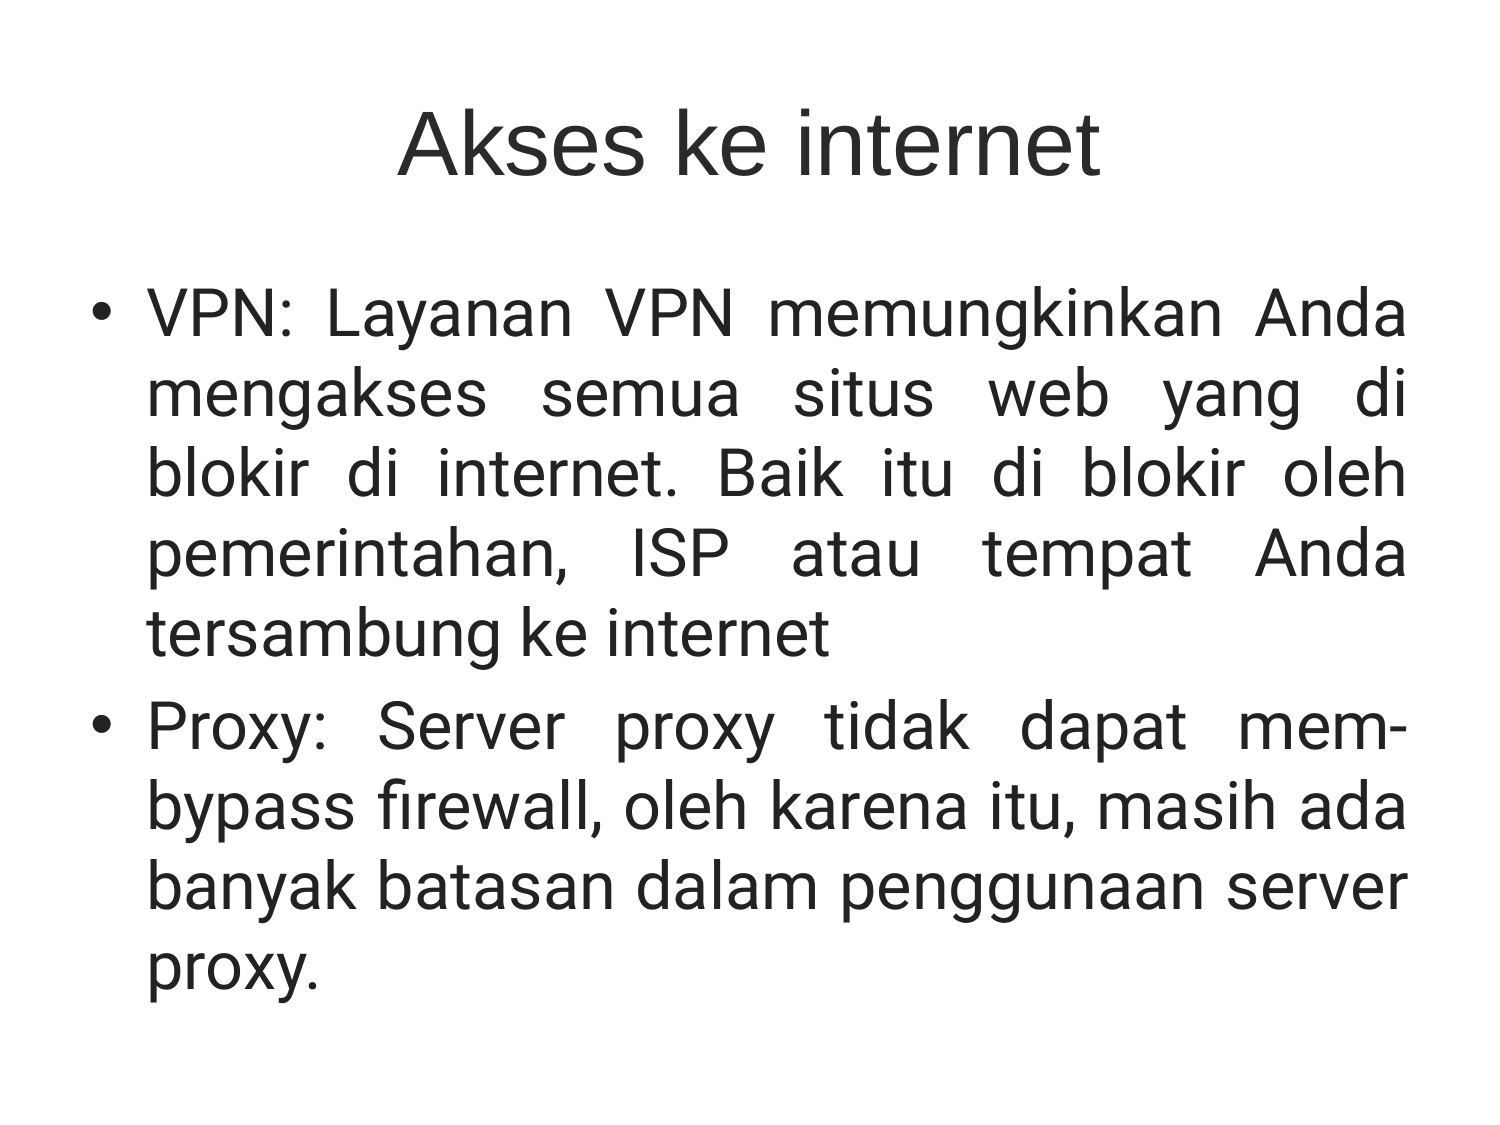

# Akses ke internet
VPN: Layanan VPN memungkinkan Anda mengakses semua situs web yang di blokir di internet. Baik itu di blokir oleh pemerintahan, ISP atau tempat Anda tersambung ke internet
Proxy: Server proxy tidak dapat mem-bypass firewall, oleh karena itu, masih ada banyak batasan dalam penggunaan server proxy.